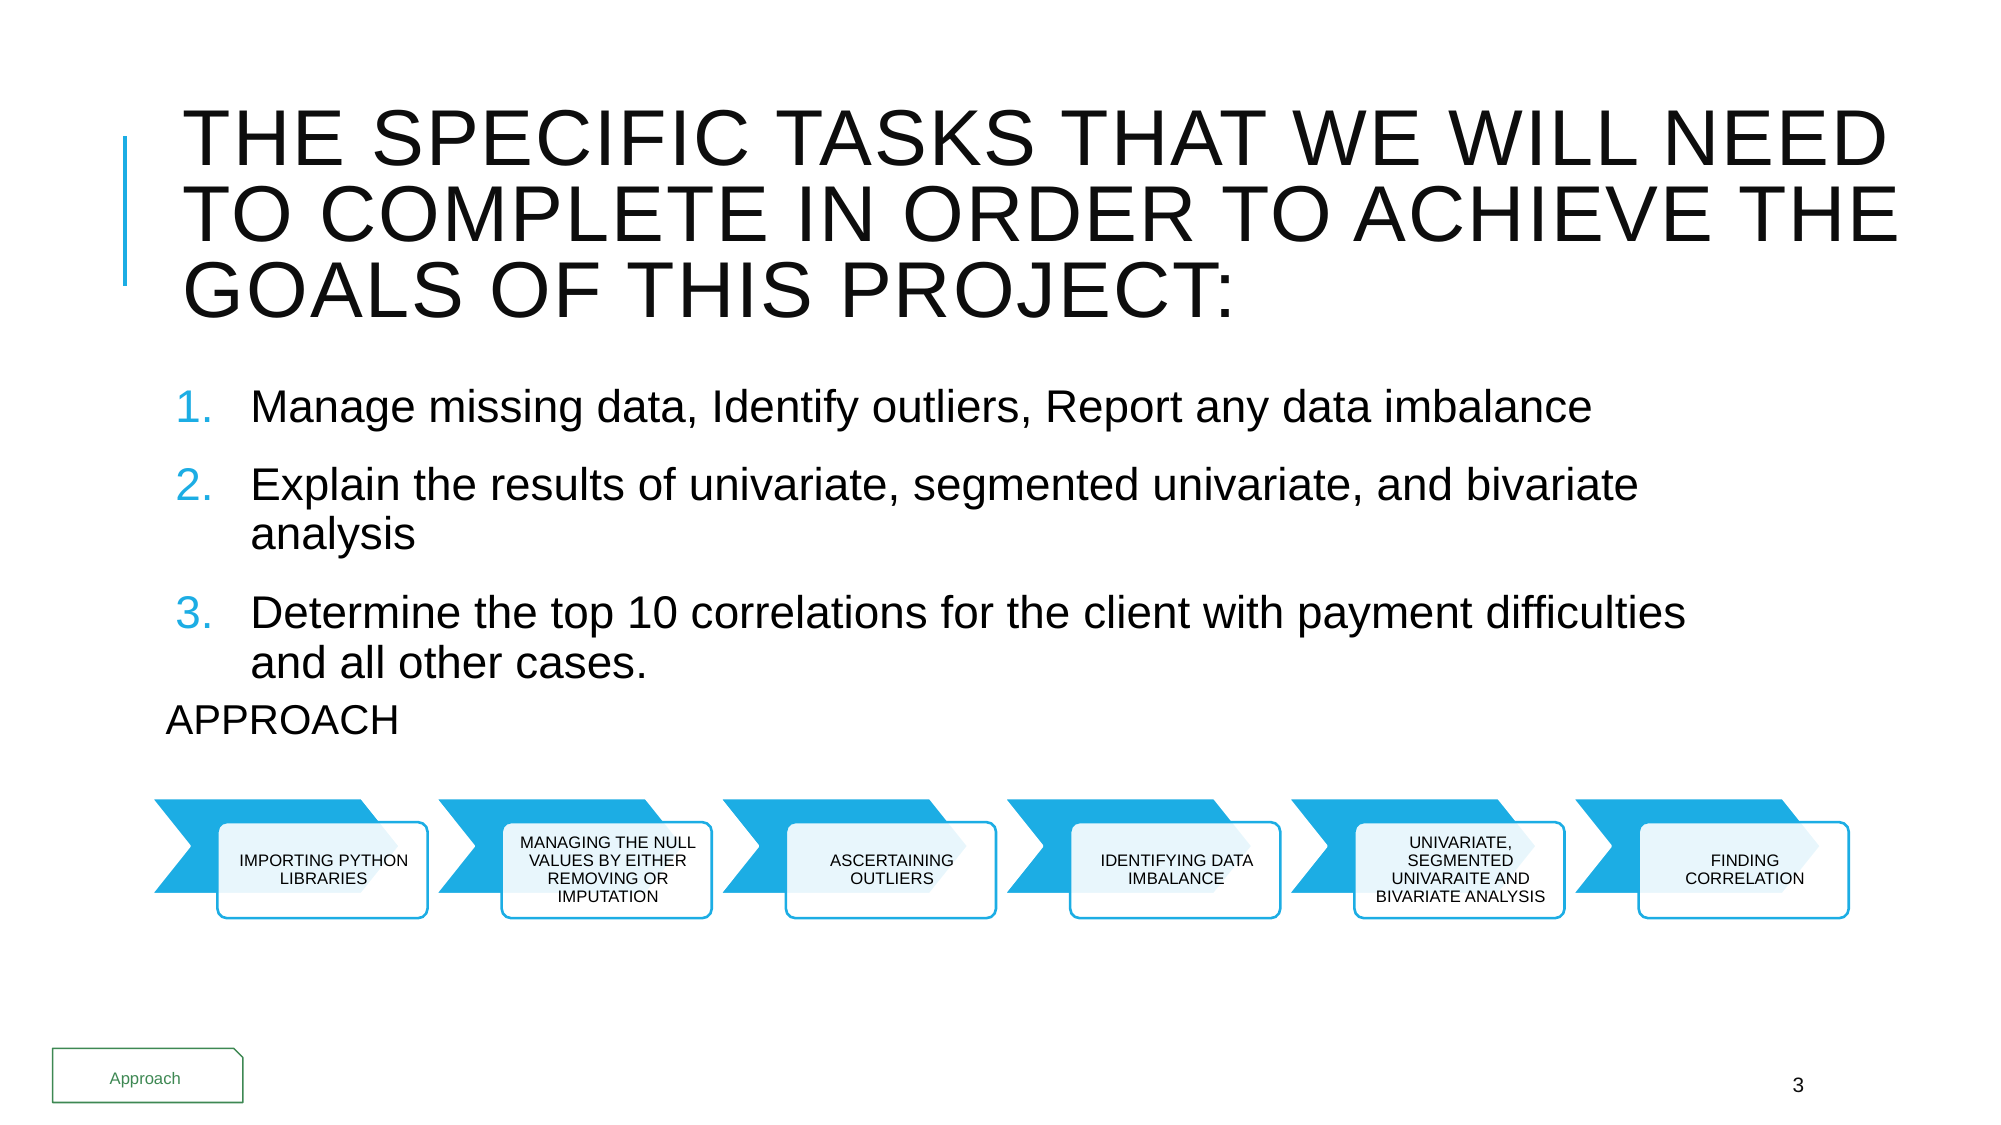

# The specific tasks that we will need to complete in order to achieve the goals of this project:
Manage missing data, Identify outliers, Report any data imbalance
Explain the results of univariate, segmented univariate, and bivariate analysis
Determine the top 10 correlations for the client with payment difficulties and all other cases.
APPROACH
IMPORTING PYTHON LIBRARIES
MANAGING THE NULL VALUES BY EITHER REMOVING OR IMPUTATION
ASCERTAINING OUTLIERS
IDENTIFYING DATA IMBALANCE
UNIVARIATE, SEGMENTED UNIVARAITE AND BIVARIATE ANALYSIS
FINDING CORRELATION
Approach
3